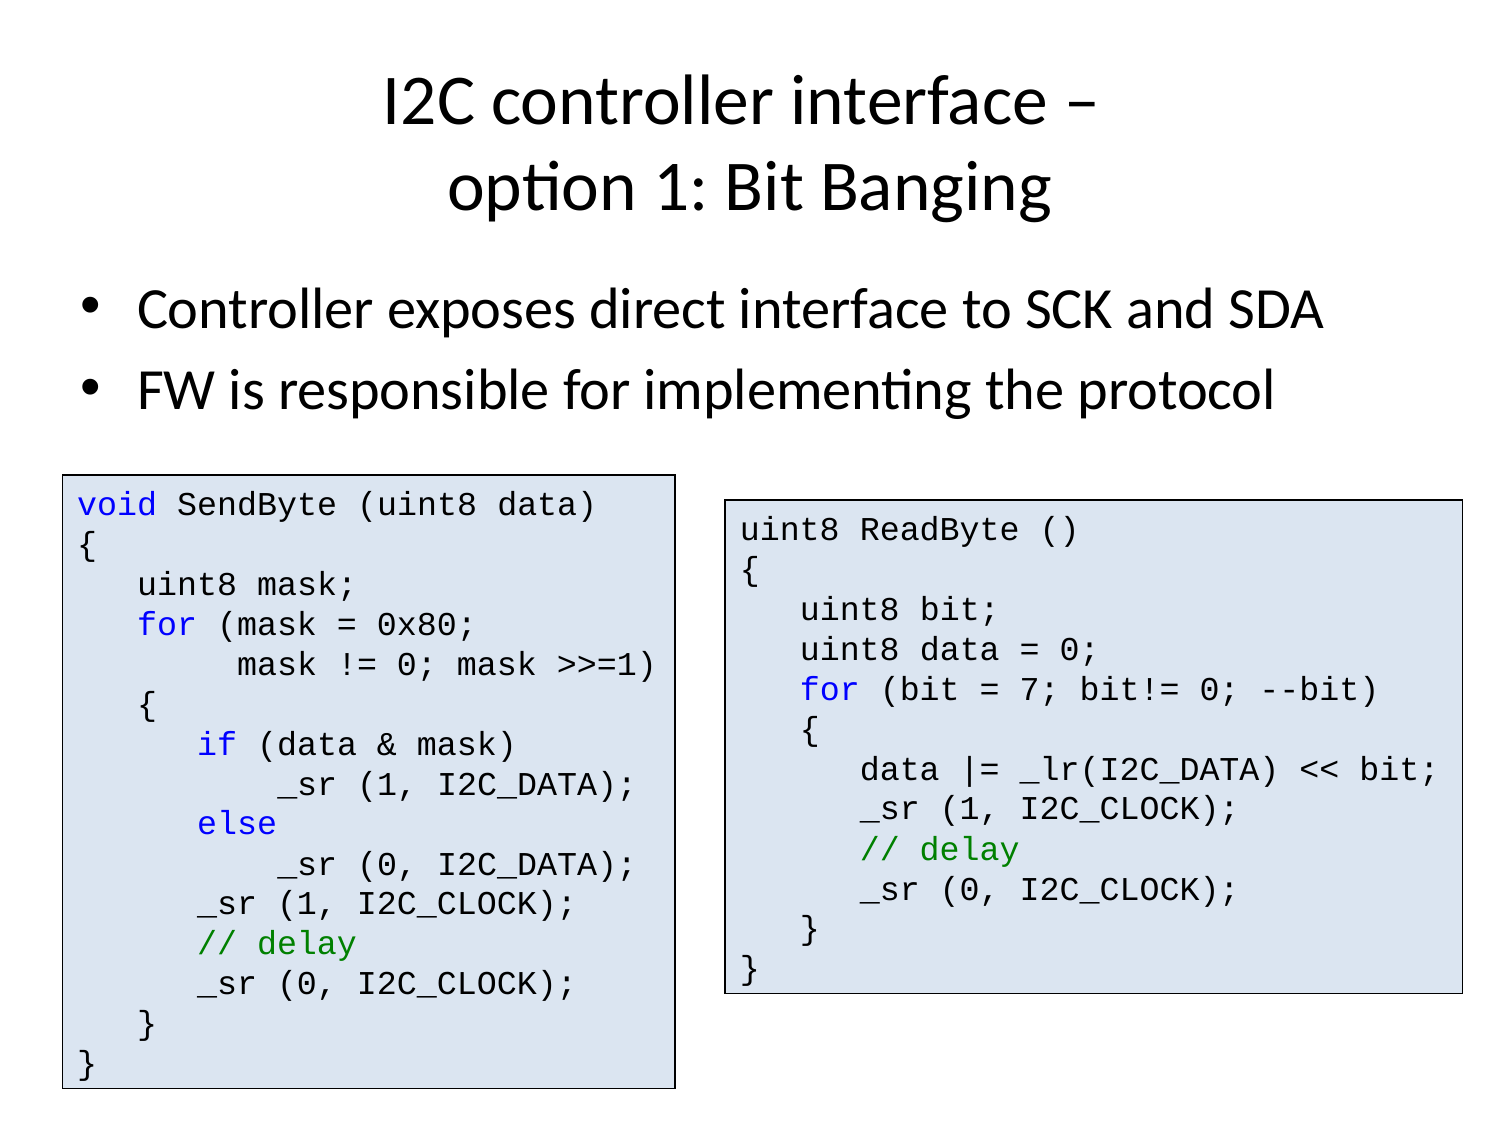

# I2C controller interface – option 1: Bit Banging
Controller exposes direct interface to SCK and SDA
FW is responsible for implementing the protocol
void SendByte (uint8 data)
{
   uint8 mask;
   for (mask = 0x80;
        mask != 0; mask >>=1)
   {
      if (data & mask)
          _sr (1, I2C_DATA);
      else
          _sr (0, I2C_DATA);
      _sr (1, I2C_CLOCK);
      // delay
      _sr (0, I2C_CLOCK);
   }
}
uint8 ReadByte ()
{
   uint8 bit;
   uint8 data = 0;
   for (bit = 7; bit!= 0; --bit)
   {
      data |= _lr(I2C_DATA) << bit;
      _sr (1, I2C_CLOCK);
      // delay
      _sr (0, I2C_CLOCK);
   }
}